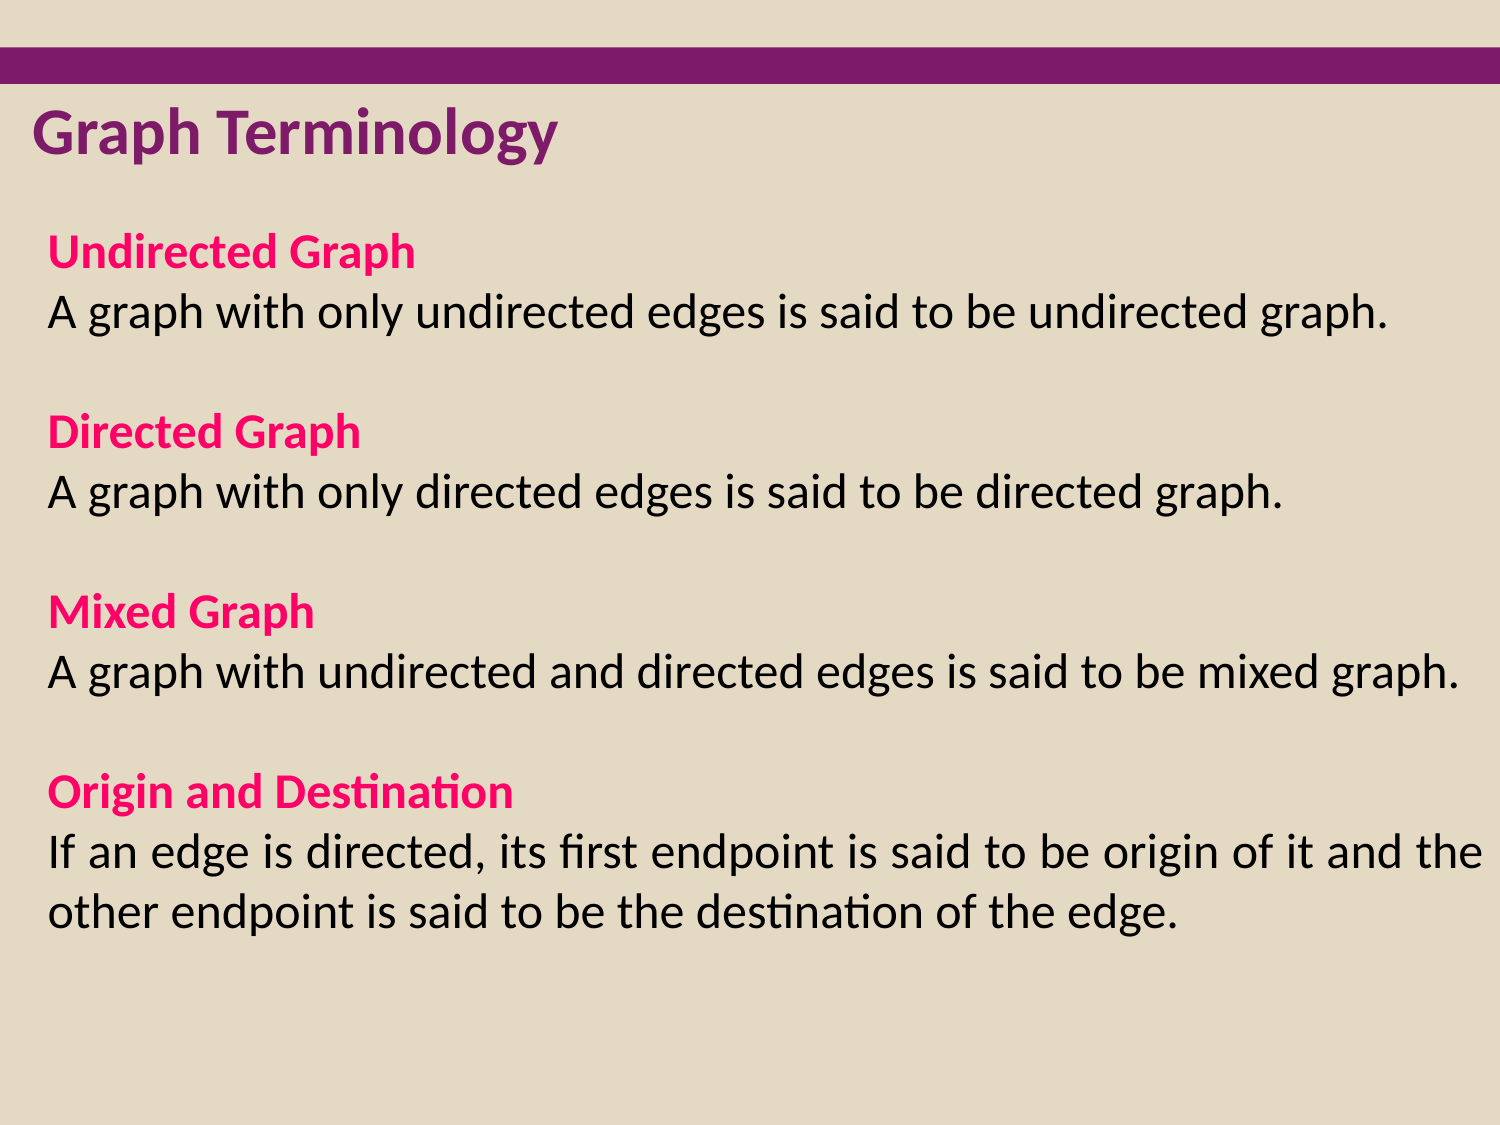

Graph Terminology

Undirected Graph
A graph with only undirected edges is said to be undirected graph.

Directed Graph
A graph with only directed edges is said to be directed graph.

Mixed Graph
A graph with undirected and directed edges is said to be mixed graph.

Origin and Destination
If an edge is directed, its first endpoint is said to be origin of it and the other endpoint is said to be the destination of the edge.